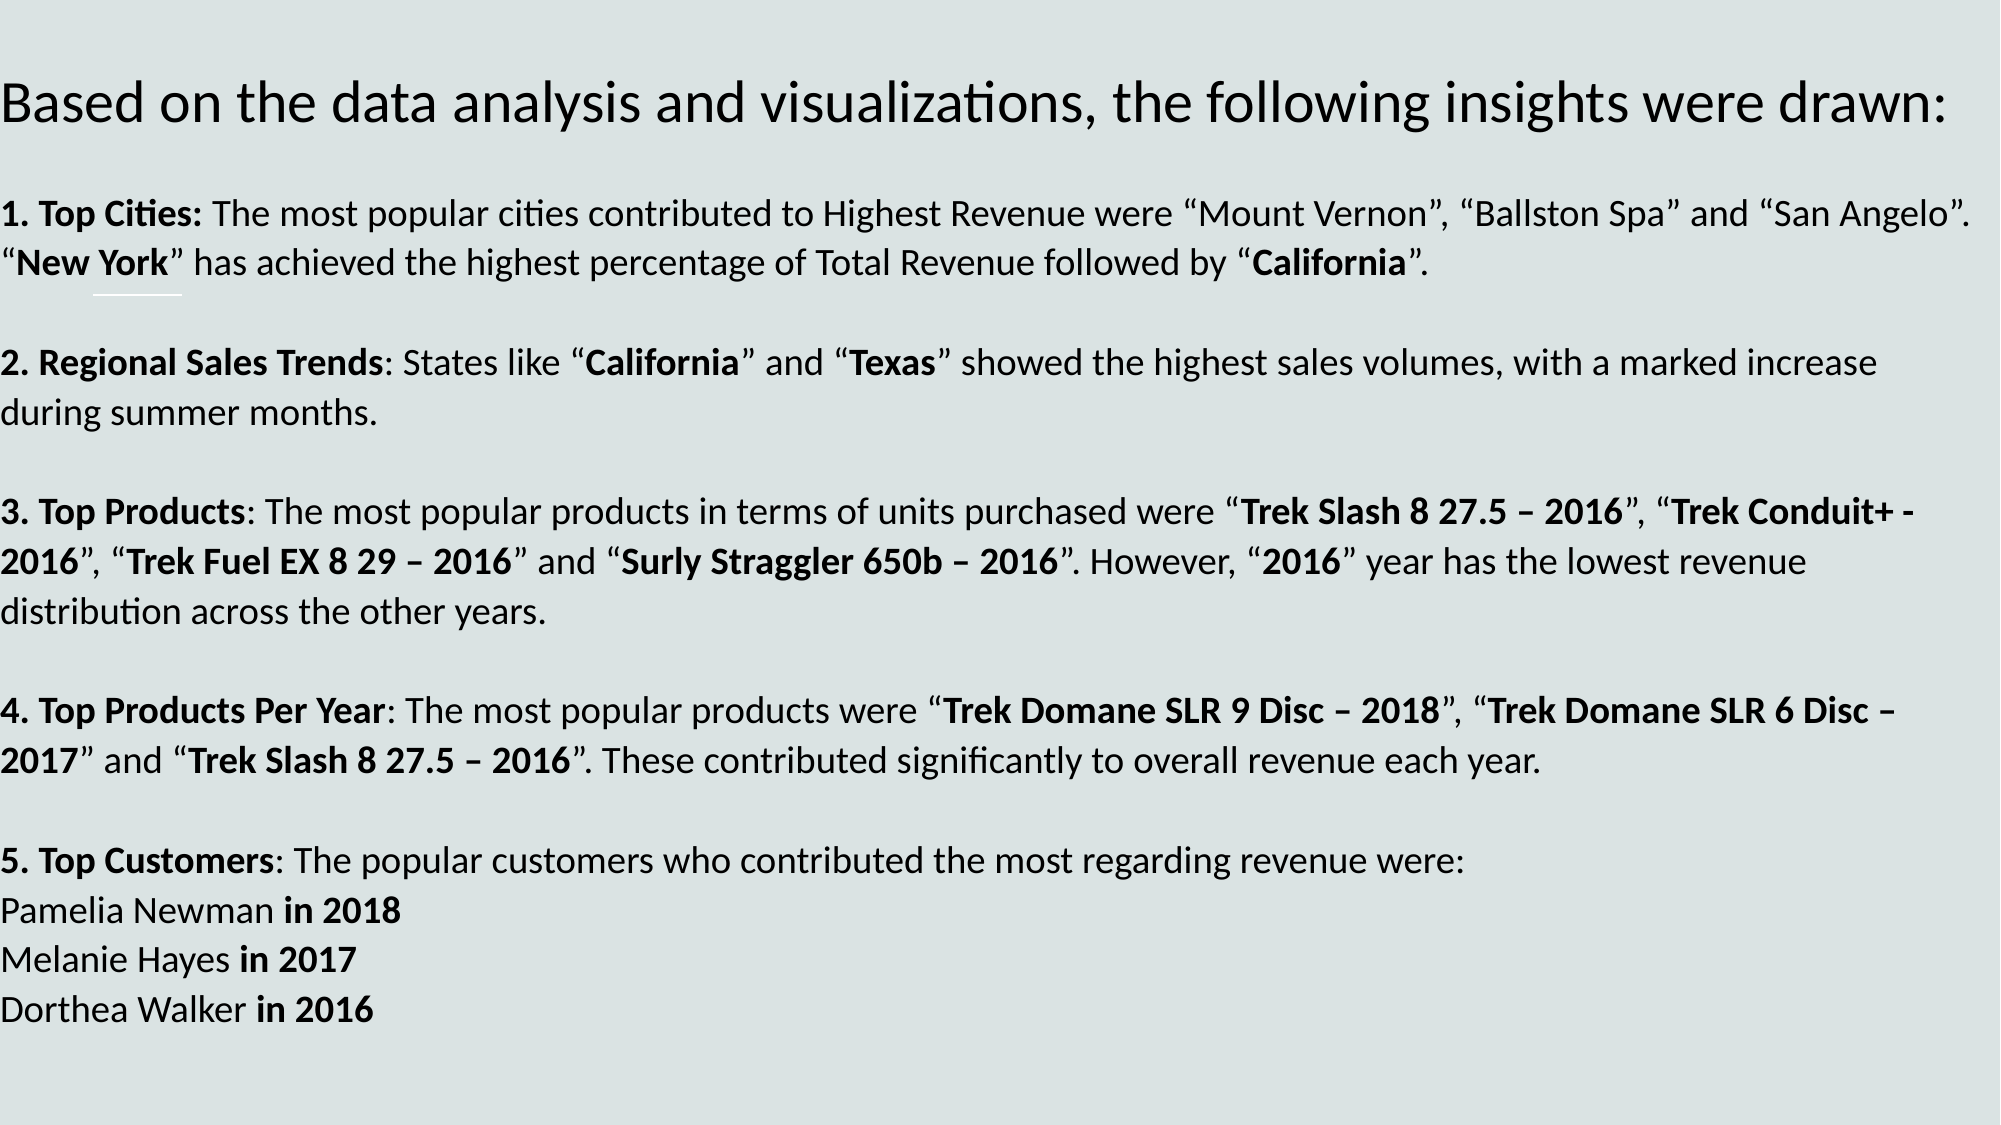

# Based on the data analysis and visualizations, the following insights were drawn: 1. Top Cities: The most popular cities contributed to Highest Revenue were “Mount Vernon”, “Ballston Spa” and “San Angelo”. “New York” has achieved the highest percentage of Total Revenue followed by “California”. 2. Regional Sales Trends: States like “California” and “Texas” showed the highest sales volumes, with a marked increase during summer months. 3. Top Products: The most popular products in terms of units purchased were “Trek Slash 8 27.5 – 2016”, “Trek Conduit+ - 2016”, “Trek Fuel EX 8 29 – 2016” and “Surly Straggler 650b – 2016”. However, “2016” year has the lowest revenue distribution across the other years. 4. Top Products Per Year: The most popular products were “Trek Domane SLR 9 Disc – 2018”, “Trek Domane SLR 6 Disc – 2017” and “Trek Slash 8 27.5 – 2016”. These contributed significantly to overall revenue each year. 5. Top Customers: The popular customers who contributed the most regarding revenue were: Pamelia Newman in 2018 Melanie Hayes in 2017 Dorthea Walker in 2016